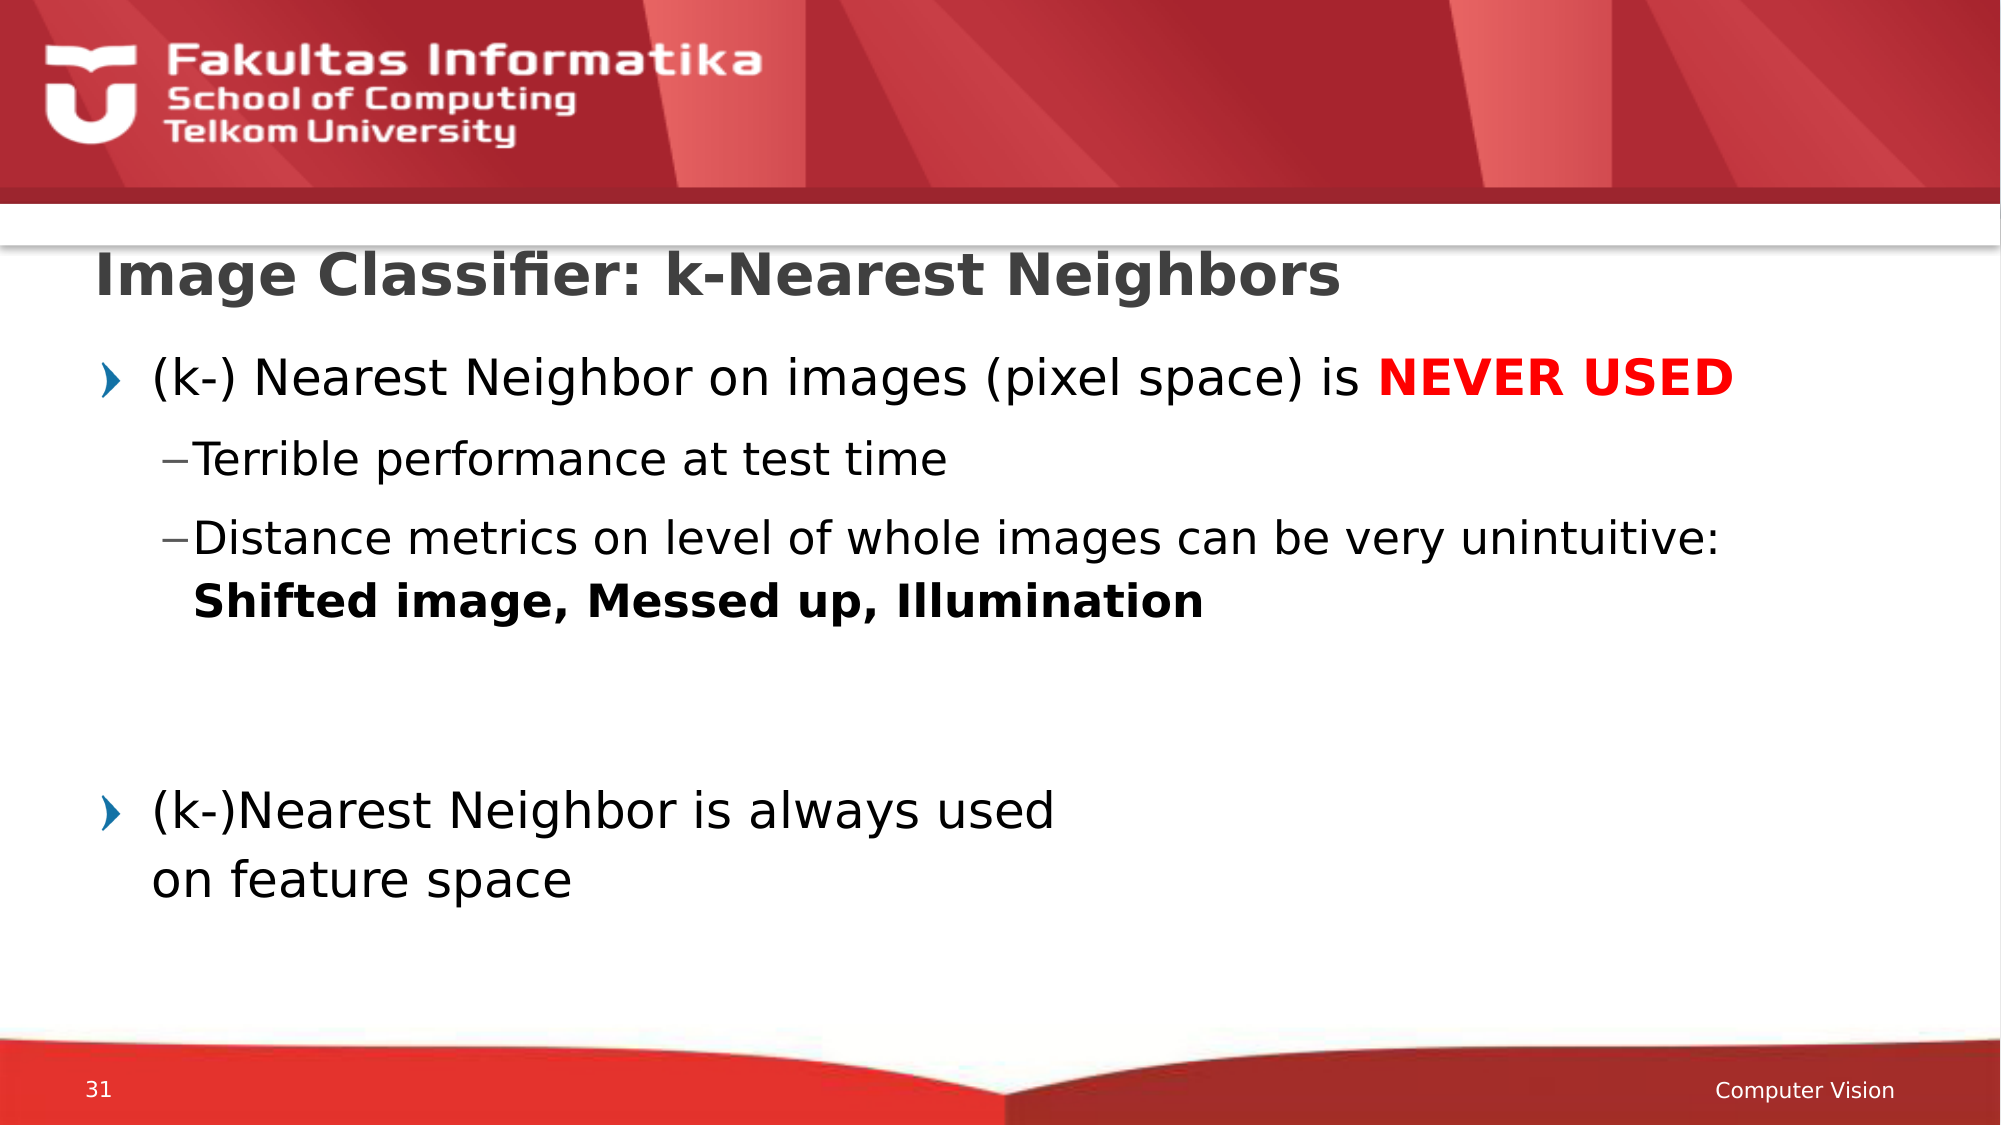

# Image Classifier: k-Nearest Neighbors
(k-) Nearest Neighbor on images (pixel space) is NEVER USED
Terrible performance at test time
Distance metrics on level of whole images can be very unintuitive:
Shifted image, Messed up, Illumination

(k-)Nearest Neighbor is always used
on feature space
Computer Vision
31